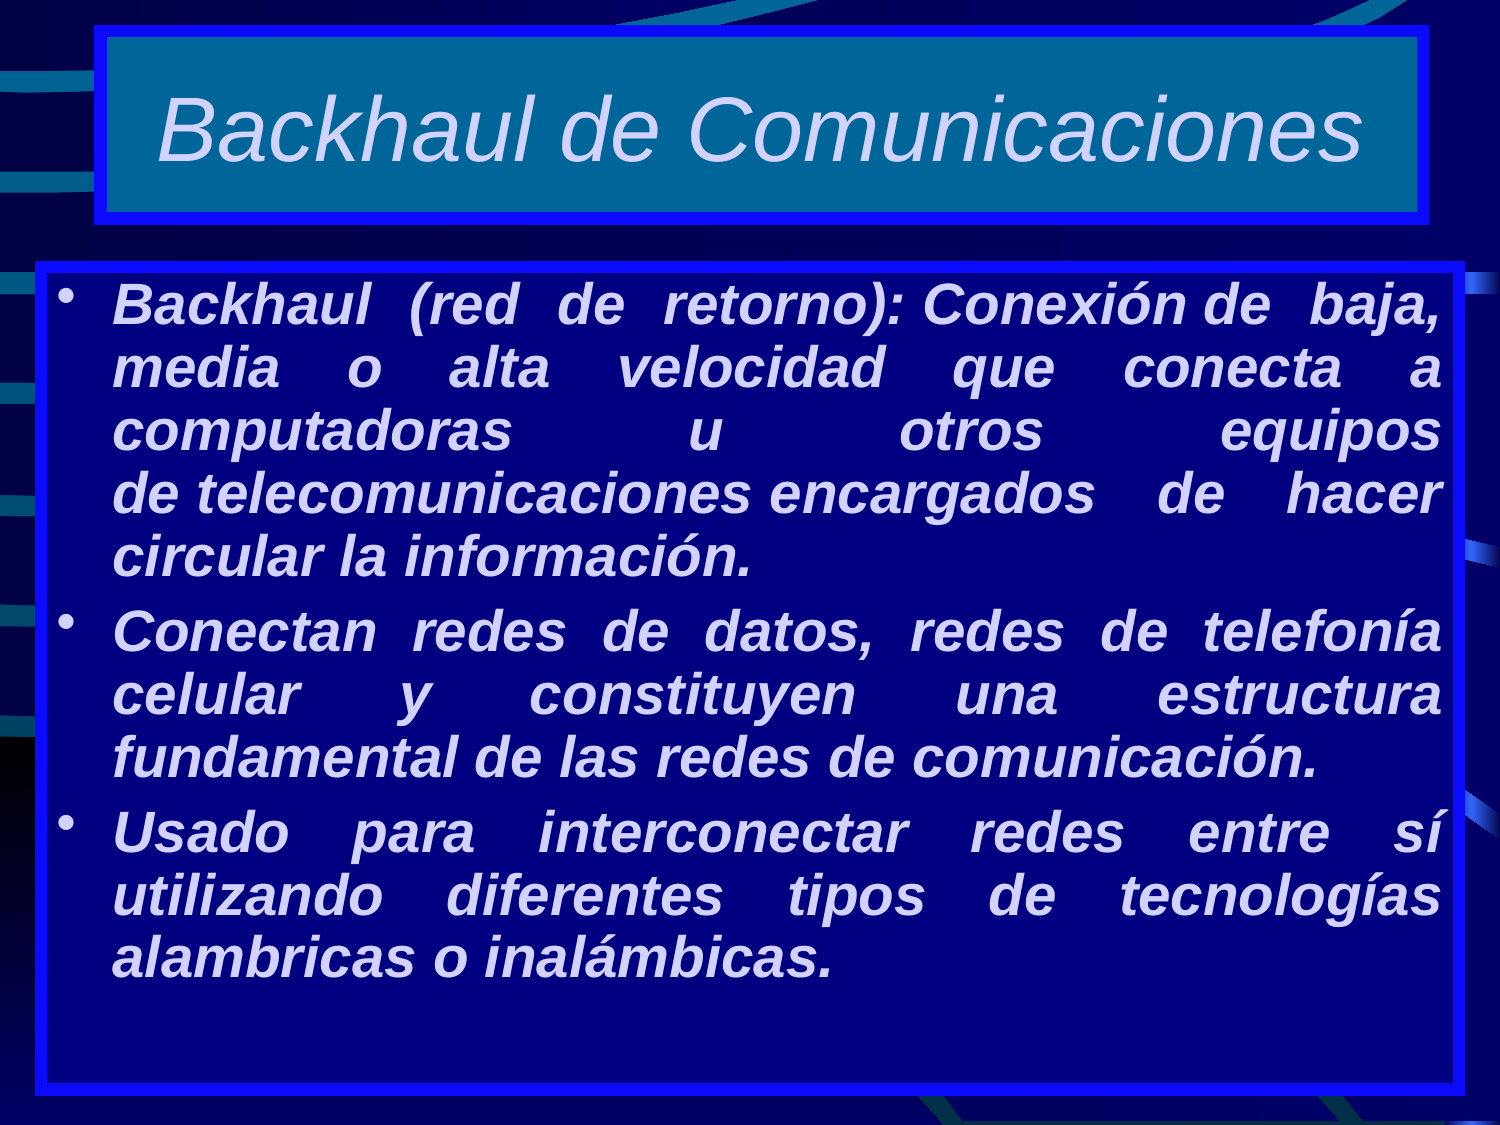

# Backhaul de Comunicaciones
Backhaul (red de retorno): Conexión de baja, media o alta velocidad que conecta a computadoras u otros equipos de telecomunicaciones encargados de hacer circular la información.
Conectan redes de datos, redes de telefonía celular y constituyen una estructura fundamental de las redes de comunicación.
Usado para interconectar redes entre sí utilizando diferentes tipos de tecnologías alambricas o inalámbicas.